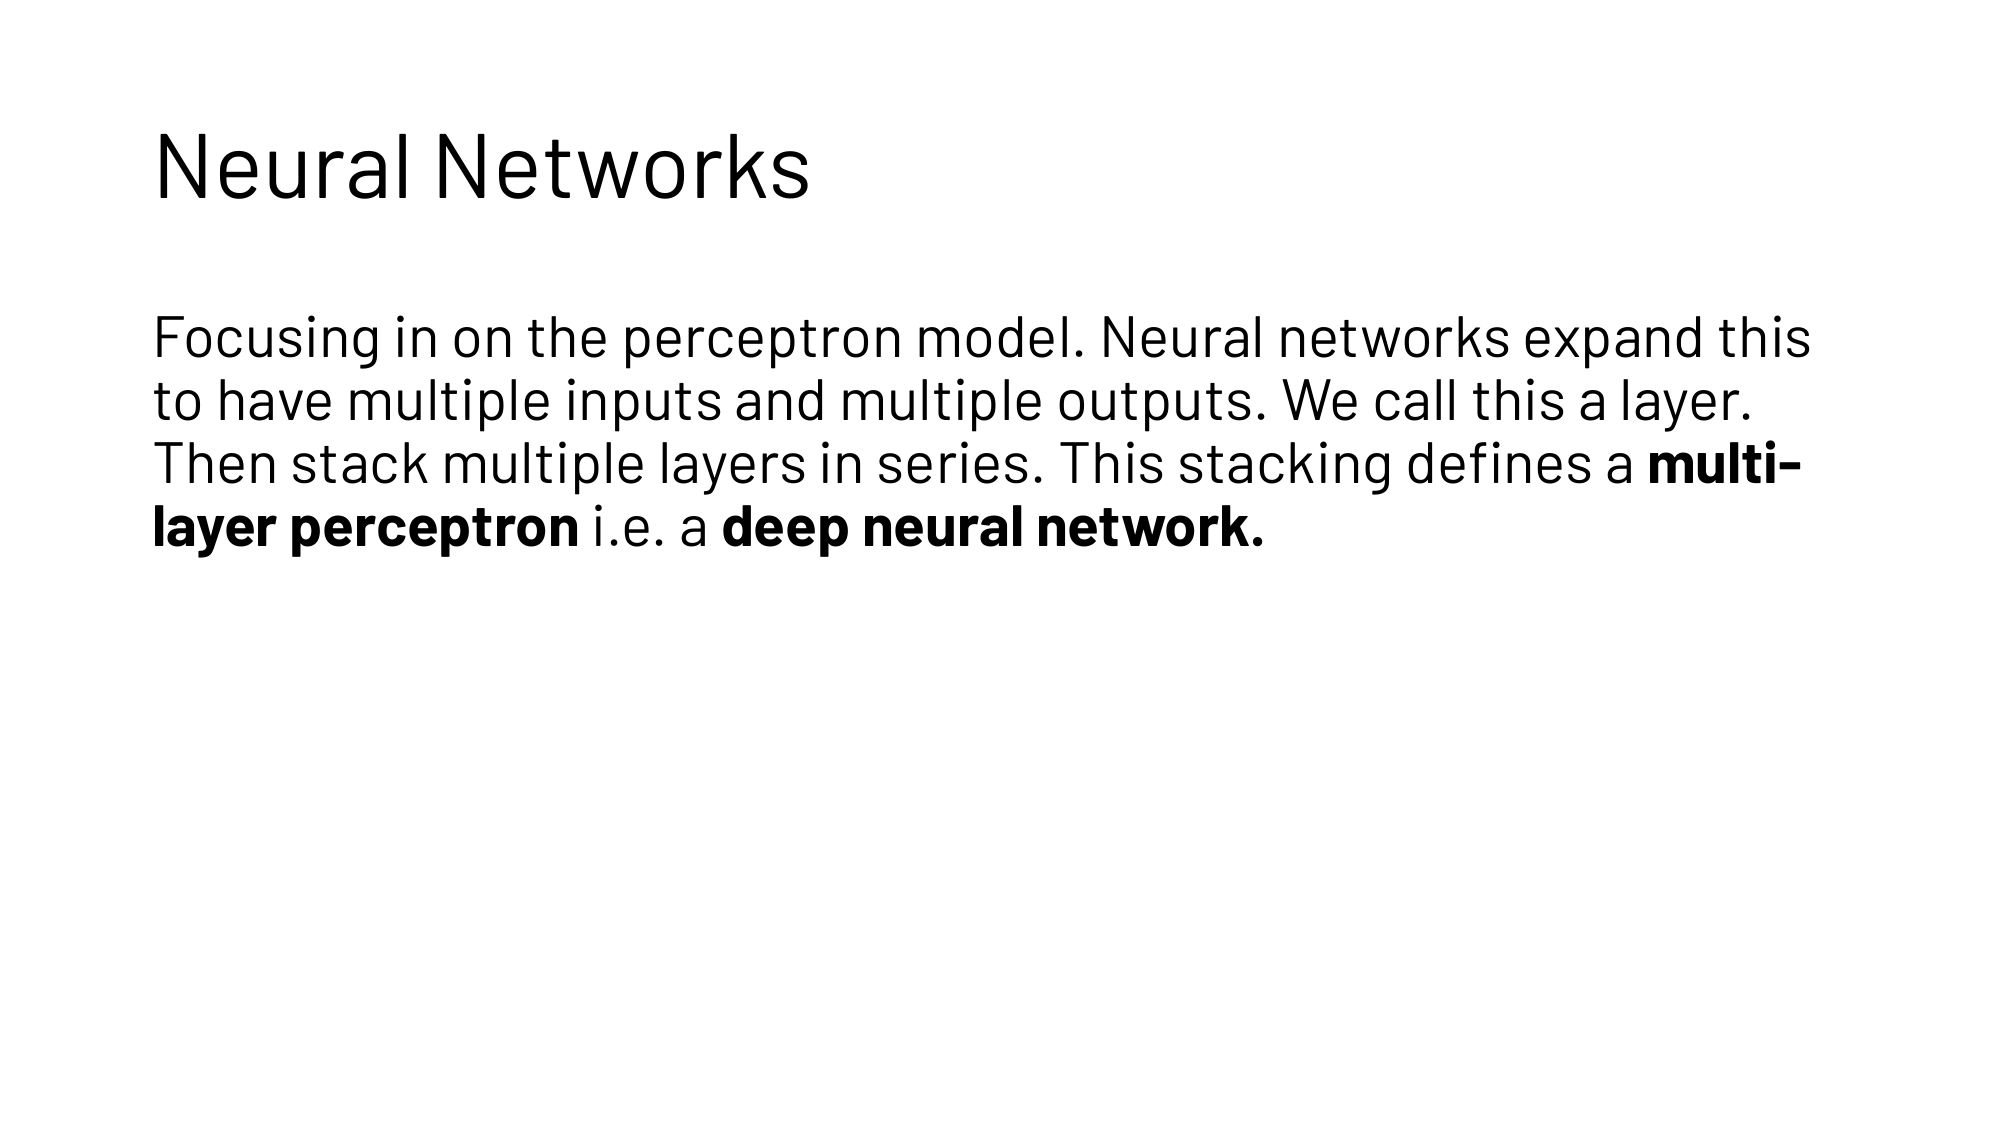

# Neural Networks
Focusing in on the perceptron model. Neural networks expand this to have multiple inputs and multiple outputs. We call this a layer. Then stack multiple layers in series. This stacking defines a multi-layer perceptron i.e. a deep neural network.